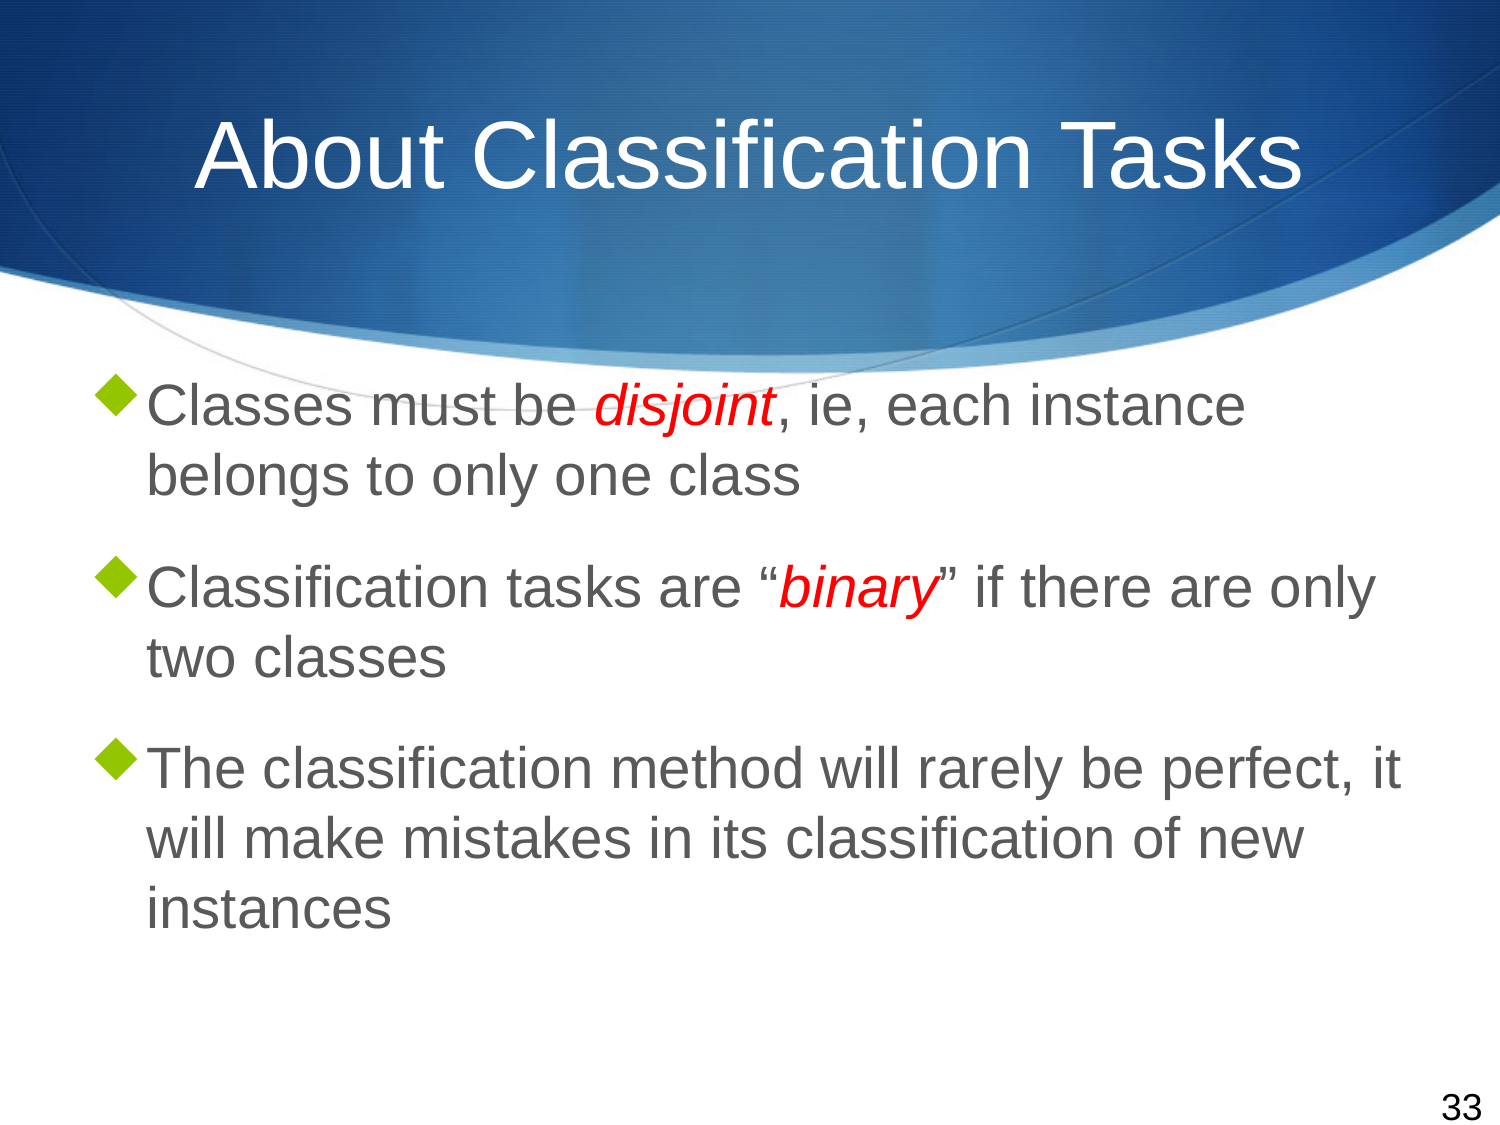

# About Classification Tasks
Classes must be disjoint, ie, each instance belongs to only one class
Classification tasks are “binary” if there are only two classes
The classification method will rarely be perfect, it will make mistakes in its classification of new instances
33